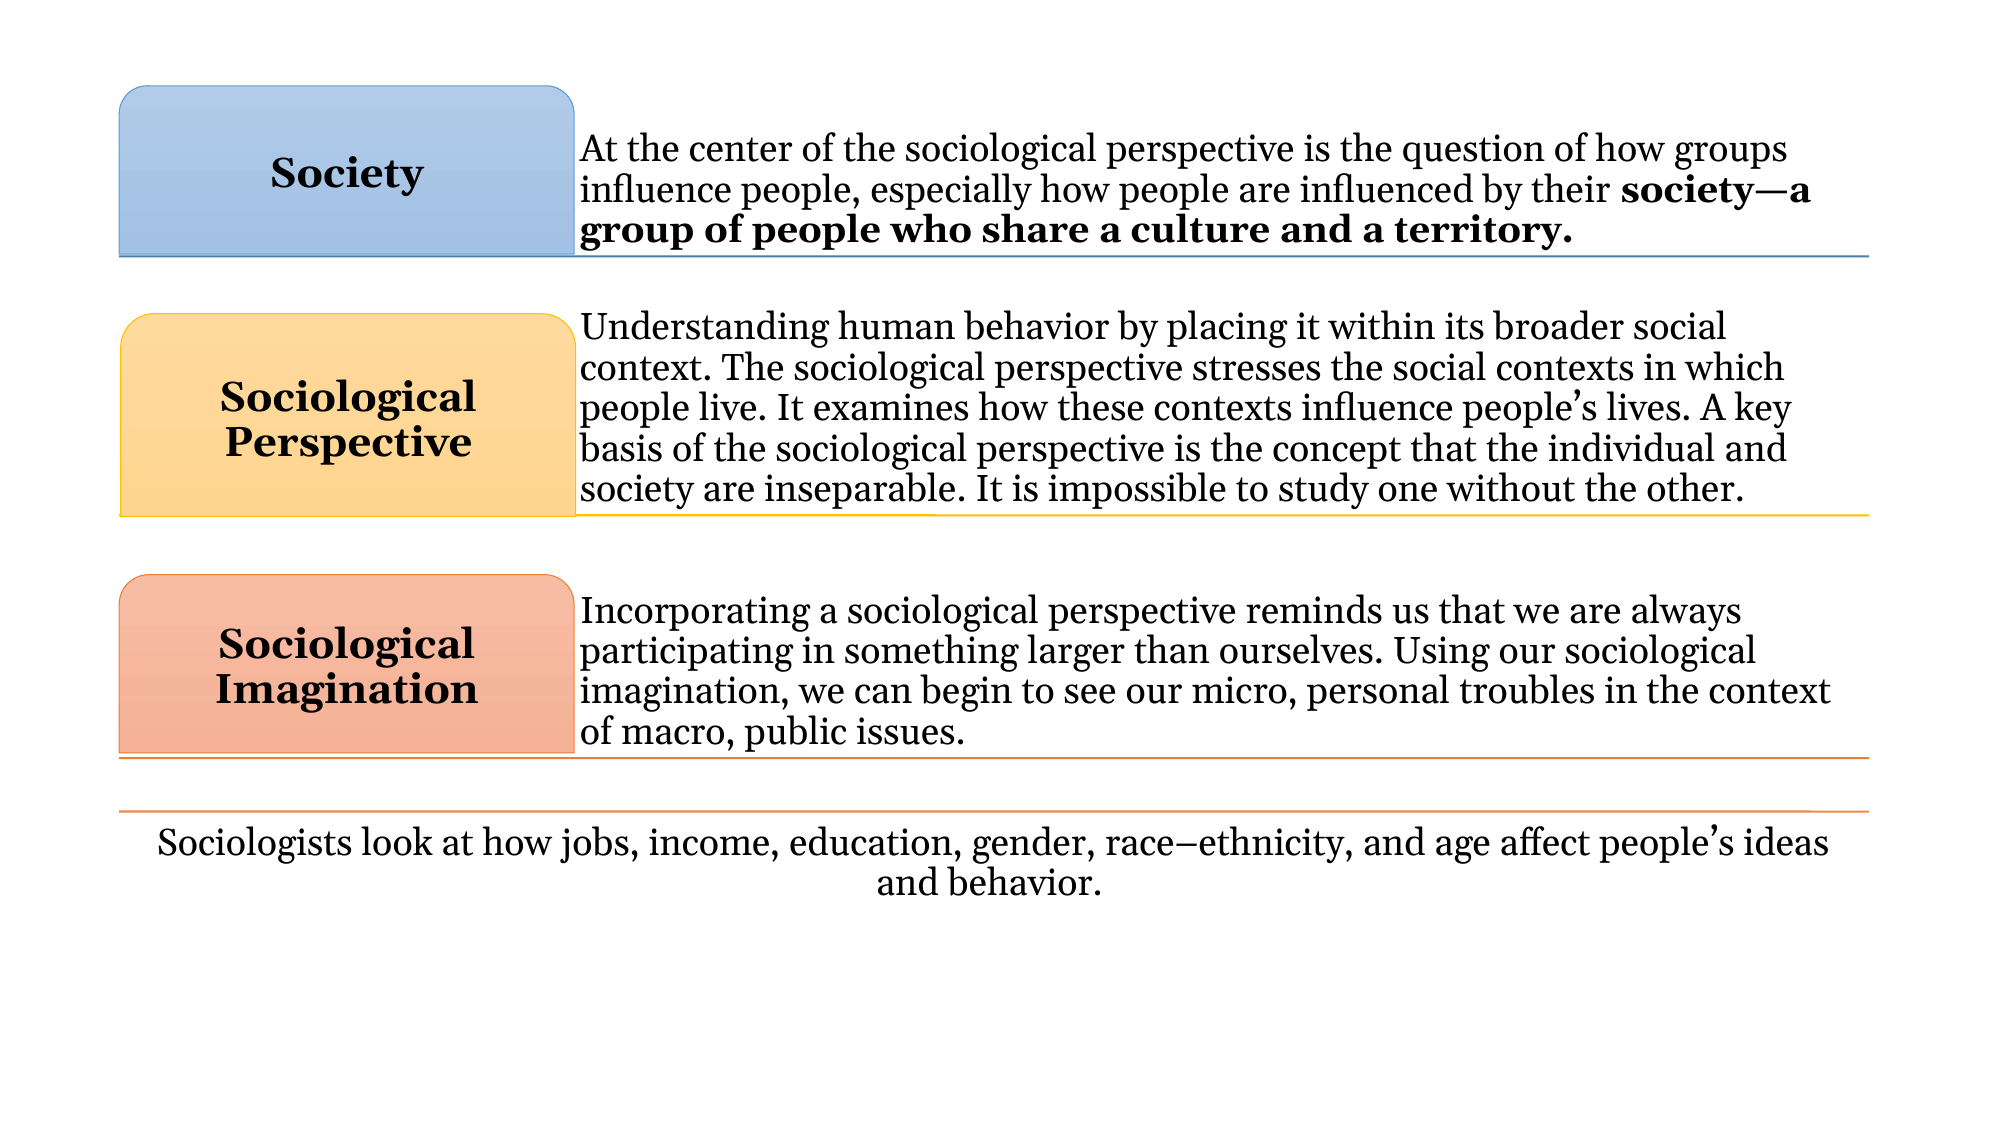

At the center of the sociological perspective is the question of how groups influence people, especially how people are influenced by their society—a group of people who share a culture and a territory.
Society
Understanding human behavior by placing it within its broader social context. The sociological perspective stresses the social contexts in which people live. It examines how these contexts influence people’s lives. A key basis of the sociological perspective is the concept that the individual and society are inseparable. It is impossible to study one without the other.
Sociological Perspective
Incorporating a sociological perspective reminds us that we are always participating in something larger than ourselves. Using our sociological imagination, we can begin to see our micro, personal troubles in the context of macro, public issues.
Sociological Imagination
Sociologists look at how jobs, income, education, gender, race–ethnicity, and age affect people’s ideas and behavior.